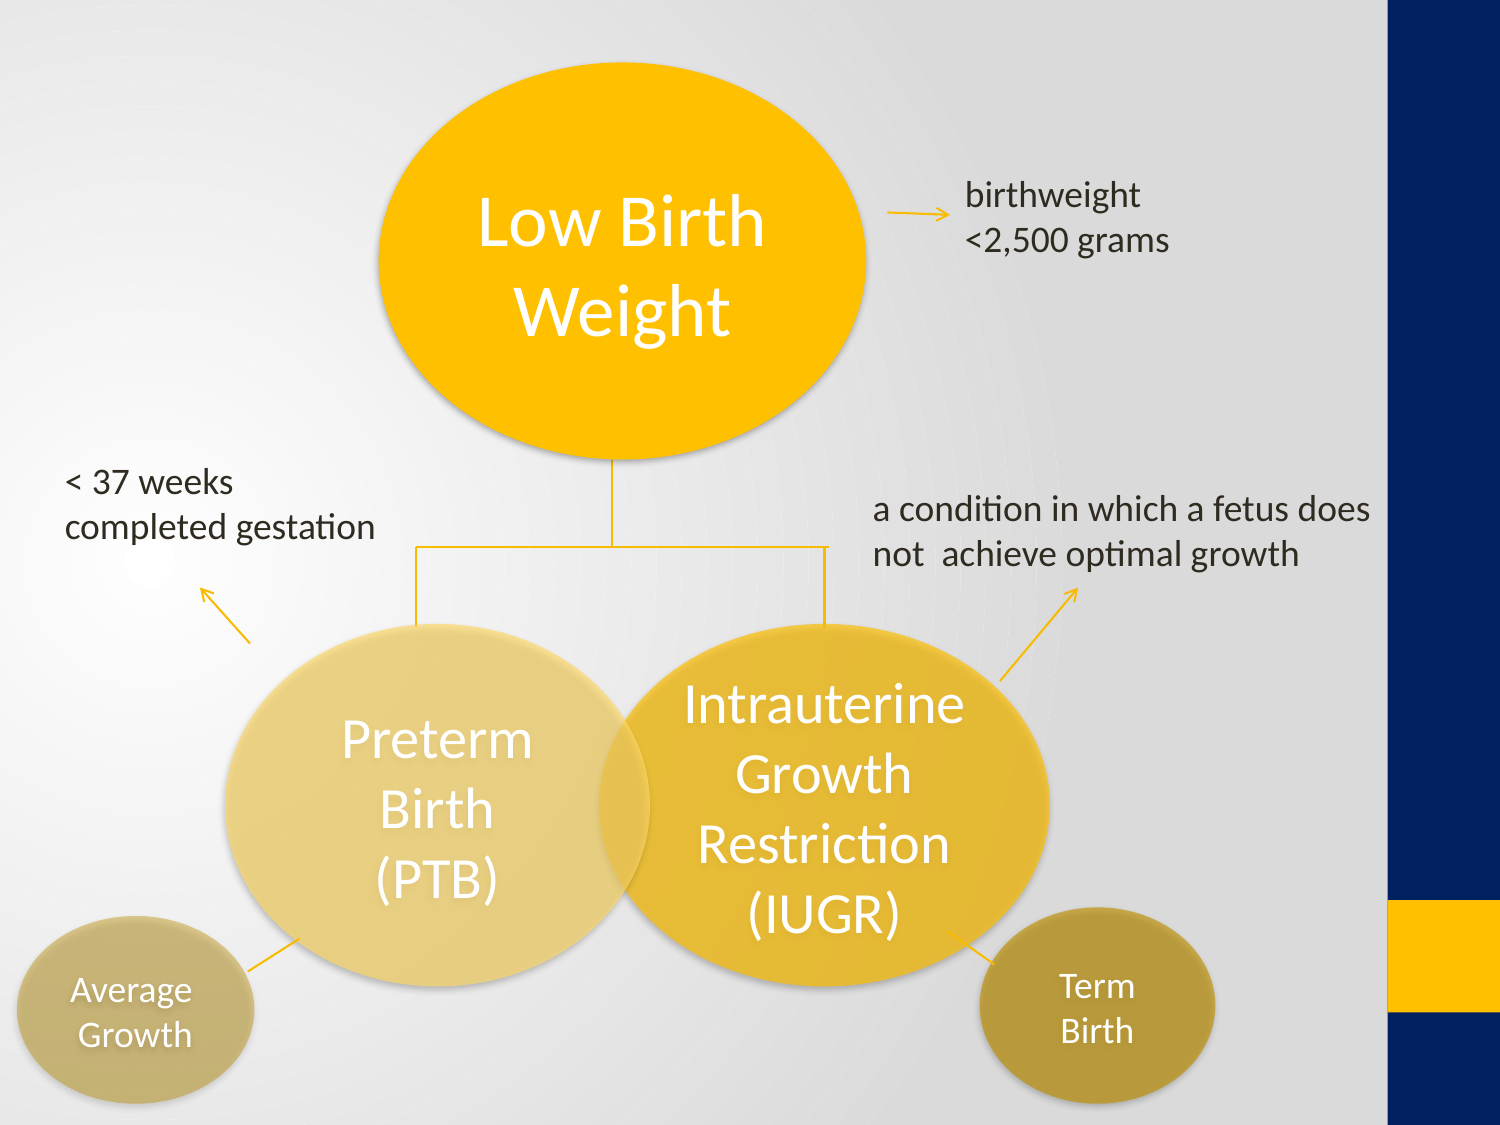

Low Birth Weight
birthweight <2,500 grams
< 37 weeks completed gestation
a condition in which a fetus does not  achieve optimal growth
Preterm Birth
(PTB)
Intrauterine Growth Restriction
(IUGR)
Term Birth
Average  Growth